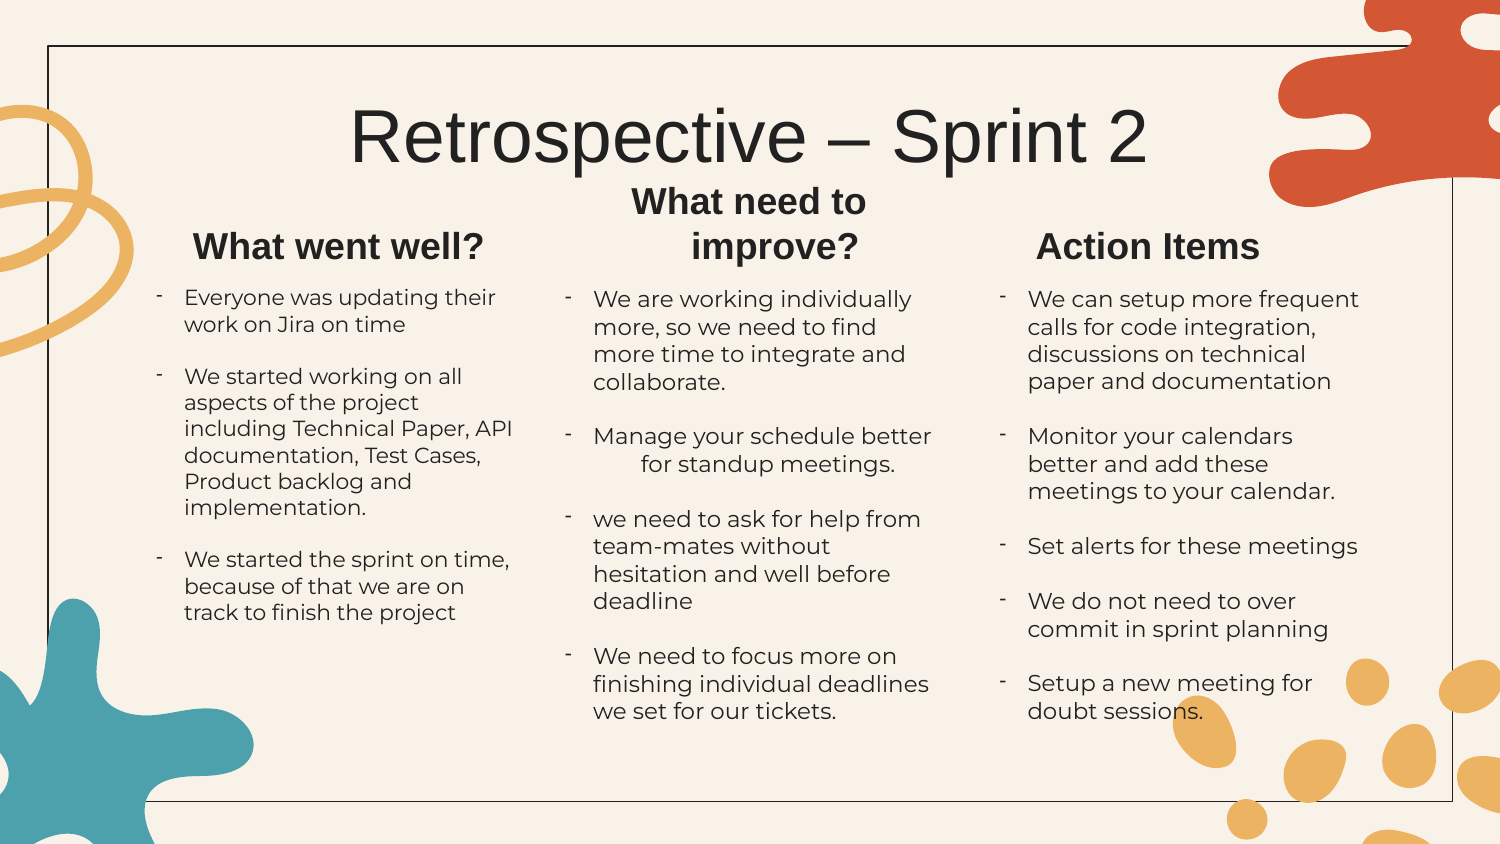

# Retrospective – Sprint 2
What went well?
What need to improve?
Action Items
Everyone was updating their work on Jira on time

We started working on all aspects of the project including Technical Paper, API documentation, Test Cases, Product backlog and implementation.

We started the sprint on time, because of that we are on track to finish the project

We can setup more frequent calls for code integration, discussions on technical paper and documentation

Monitor your calendars better and add these meetings to your calendar.
Set alerts for these meetings

We do not need to over commit in sprint planning

Setup a new meeting for doubt sessions.

We are working individually more, so we need to find more time to integrate and collaborate.

Manage your schedule better         for standup meetings.

we need to ask for help from team-mates without hesitation and well before deadline

We need to focus more on finishing individual deadlines we set for our tickets.